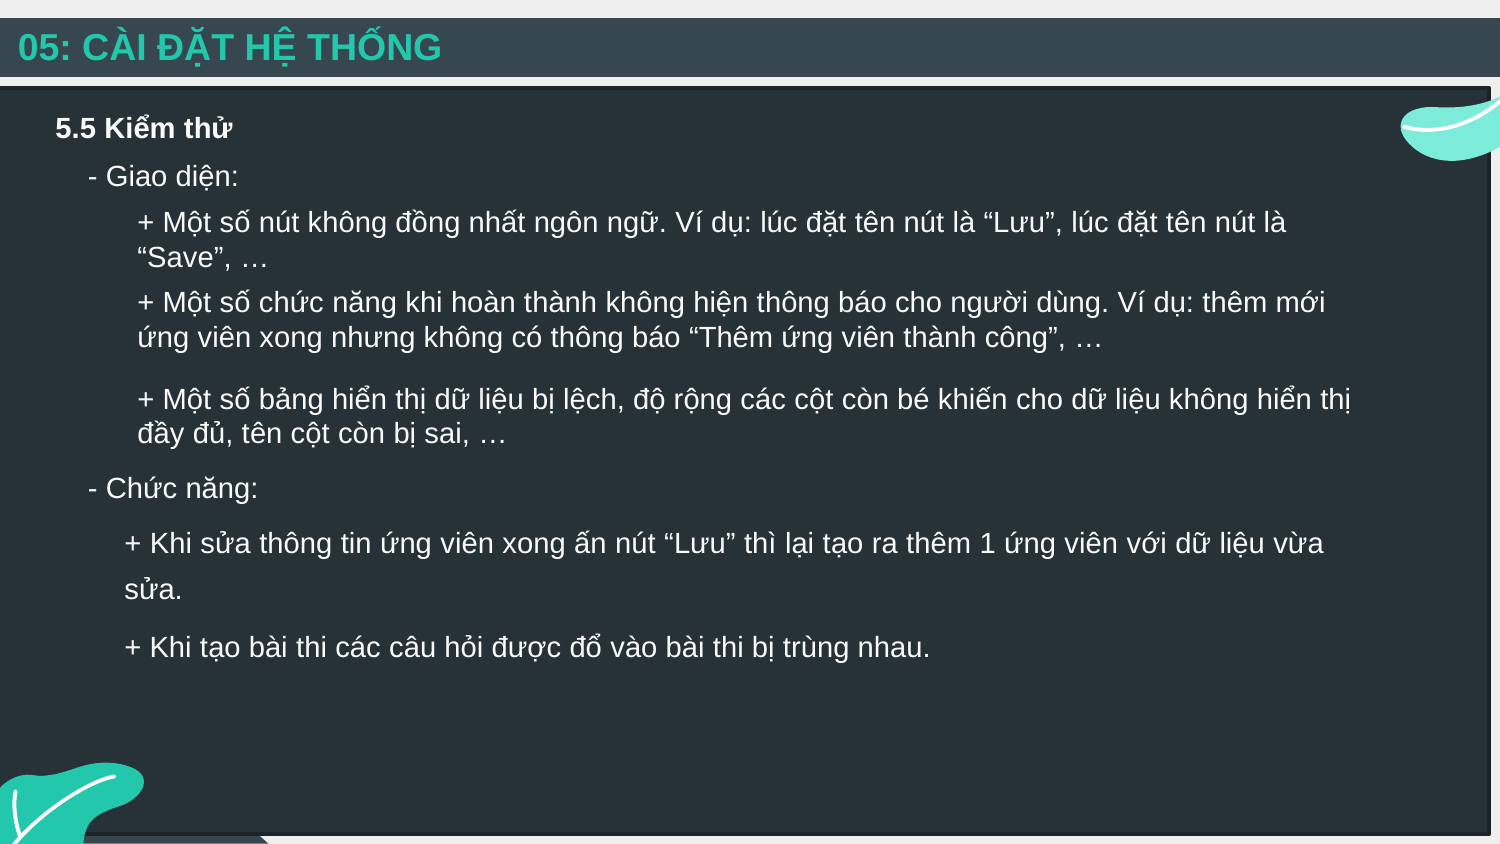

05: CÀI ĐẶT HỆ THỐNG

5.5 Kiểm thử

- Giao diện:
+ Một số nút không đồng nhất ngôn ngữ. Ví dụ: lúc đặt tên nút là “Lưu”, lúc đặt tên nút là “Save”, …
+ Một số chức năng khi hoàn thành không hiện thông báo cho người dùng. Ví dụ: thêm mới ứng viên xong nhưng không có thông báo “Thêm ứng viên thành công”, …
+ Một số bảng hiển thị dữ liệu bị lệch, độ rộng các cột còn bé khiến cho dữ liệu không hiển thị đầy đủ, tên cột còn bị sai, …
- Chức năng:
+ Khi sửa thông tin ứng viên xong ấn nút “Lưu” thì lại tạo ra thêm 1 ứng viên với dữ liệu vừa sửa.
+ Khi tạo bài thi các câu hỏi được đổ vào bài thi bị trùng nhau.